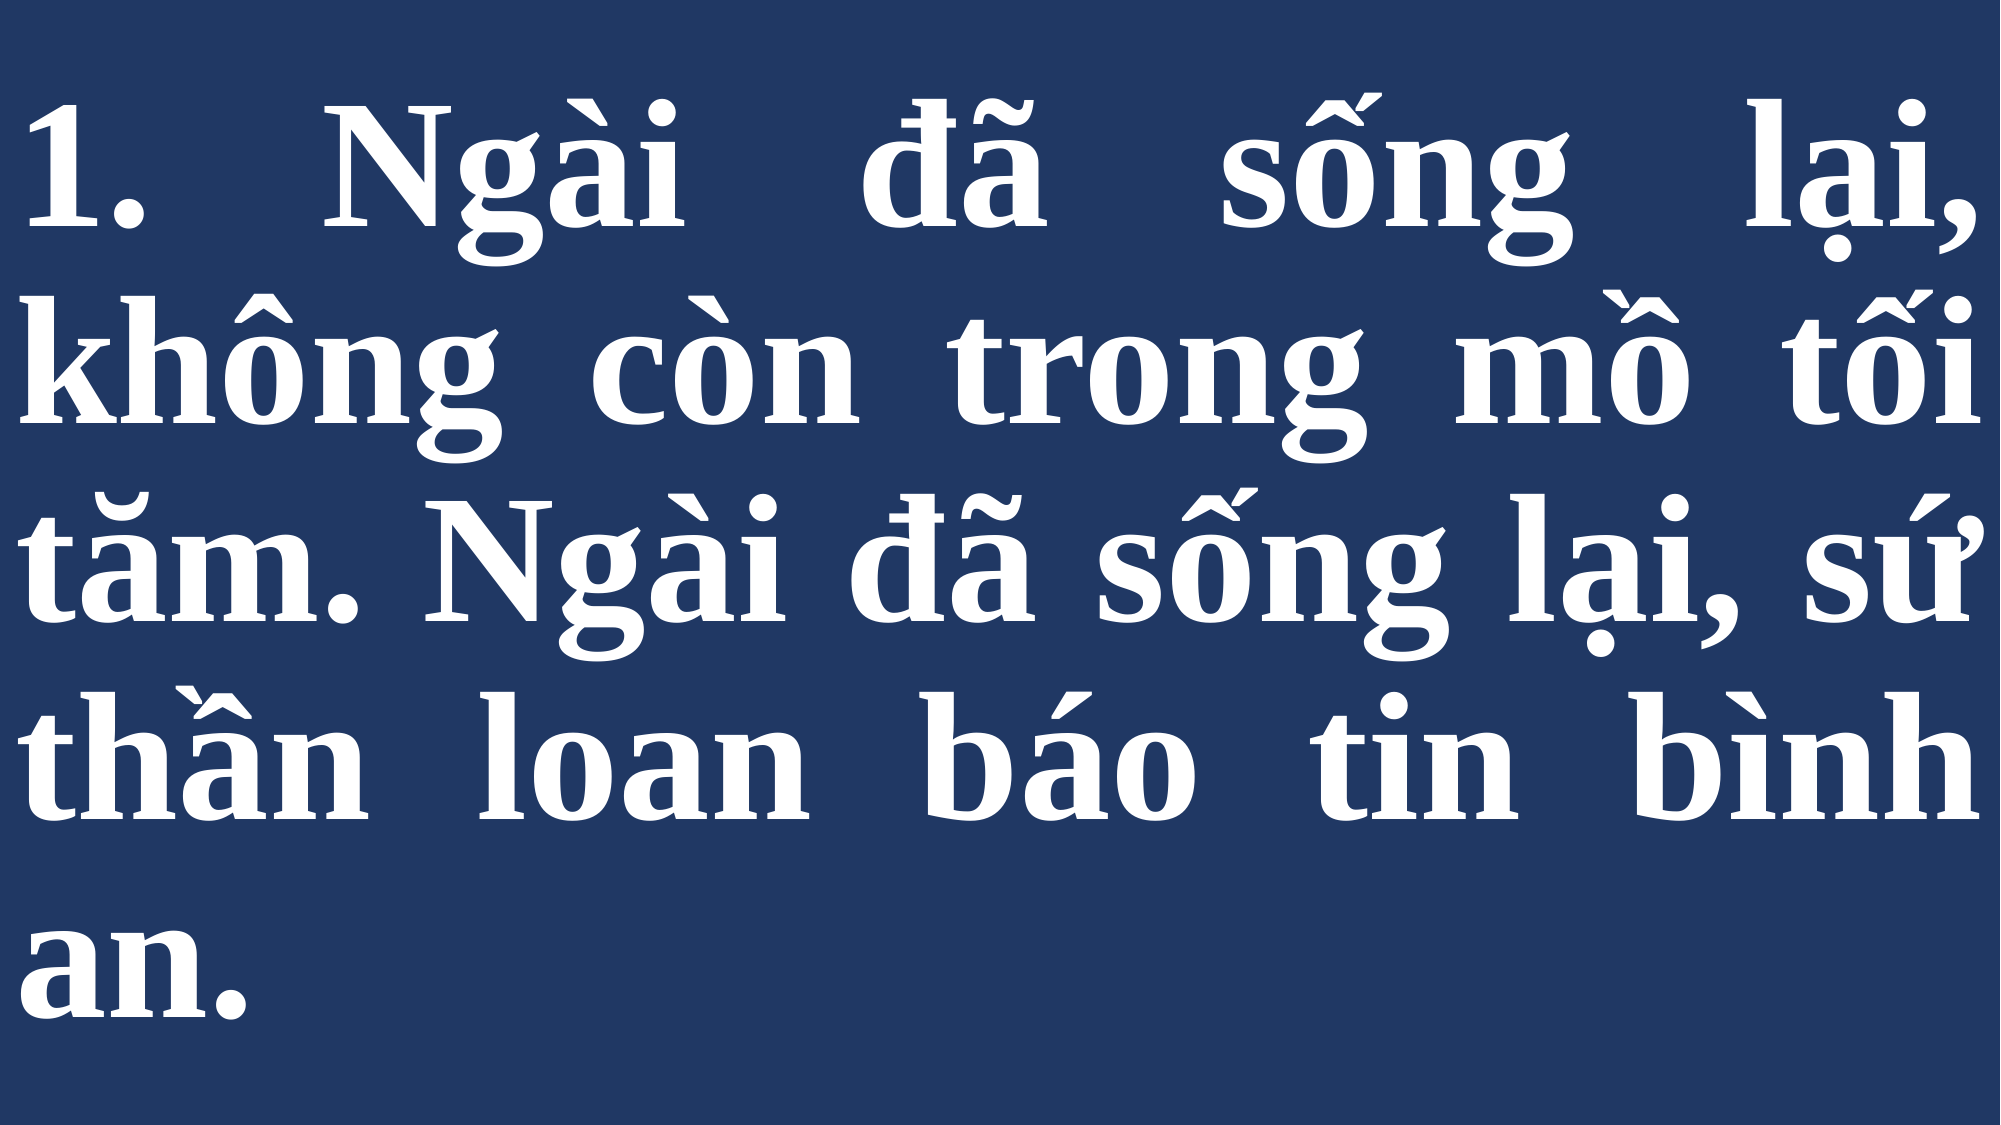

# 1. Ngài đã sống lại, không còn trong mồ tối tăm. Ngài đã sống lại, sứ thần loan báo tin bình an.